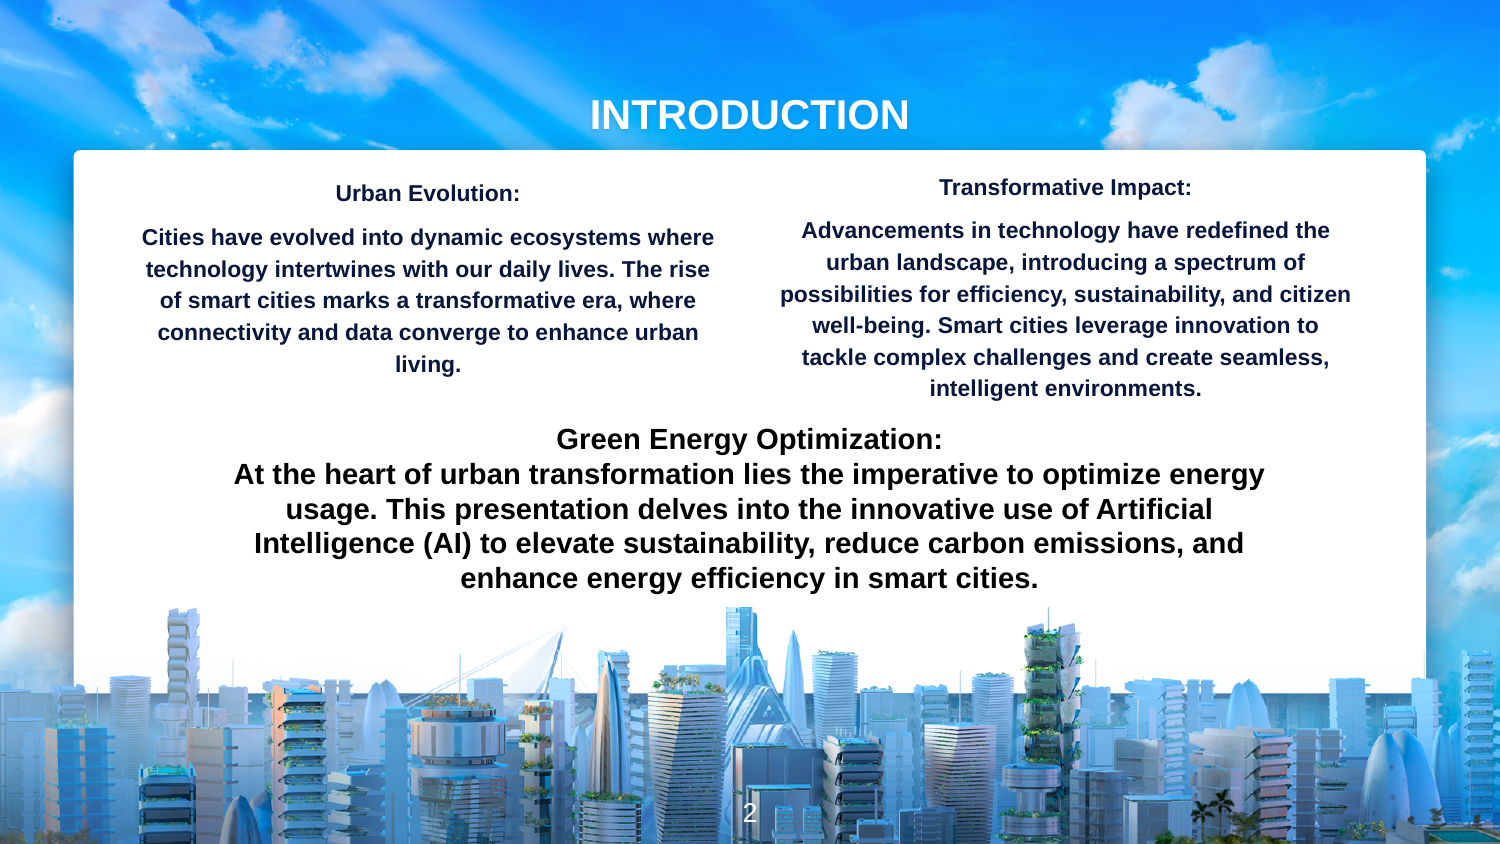

# INTRODUCTION
Transformative Impact:
Advancements in technology have redefined the urban landscape, introducing a spectrum of possibilities for efficiency, sustainability, and citizen well-being. Smart cities leverage innovation to tackle complex challenges and create seamless, intelligent environments.
Urban Evolution:
Cities have evolved into dynamic ecosystems where technology intertwines with our daily lives. The rise of smart cities marks a transformative era, where connectivity and data converge to enhance urban living.
Green Energy Optimization:
At the heart of urban transformation lies the imperative to optimize energy usage. This presentation delves into the innovative use of Artificial Intelligence (AI) to elevate sustainability, reduce carbon emissions, and enhance energy efficiency in smart cities.
2